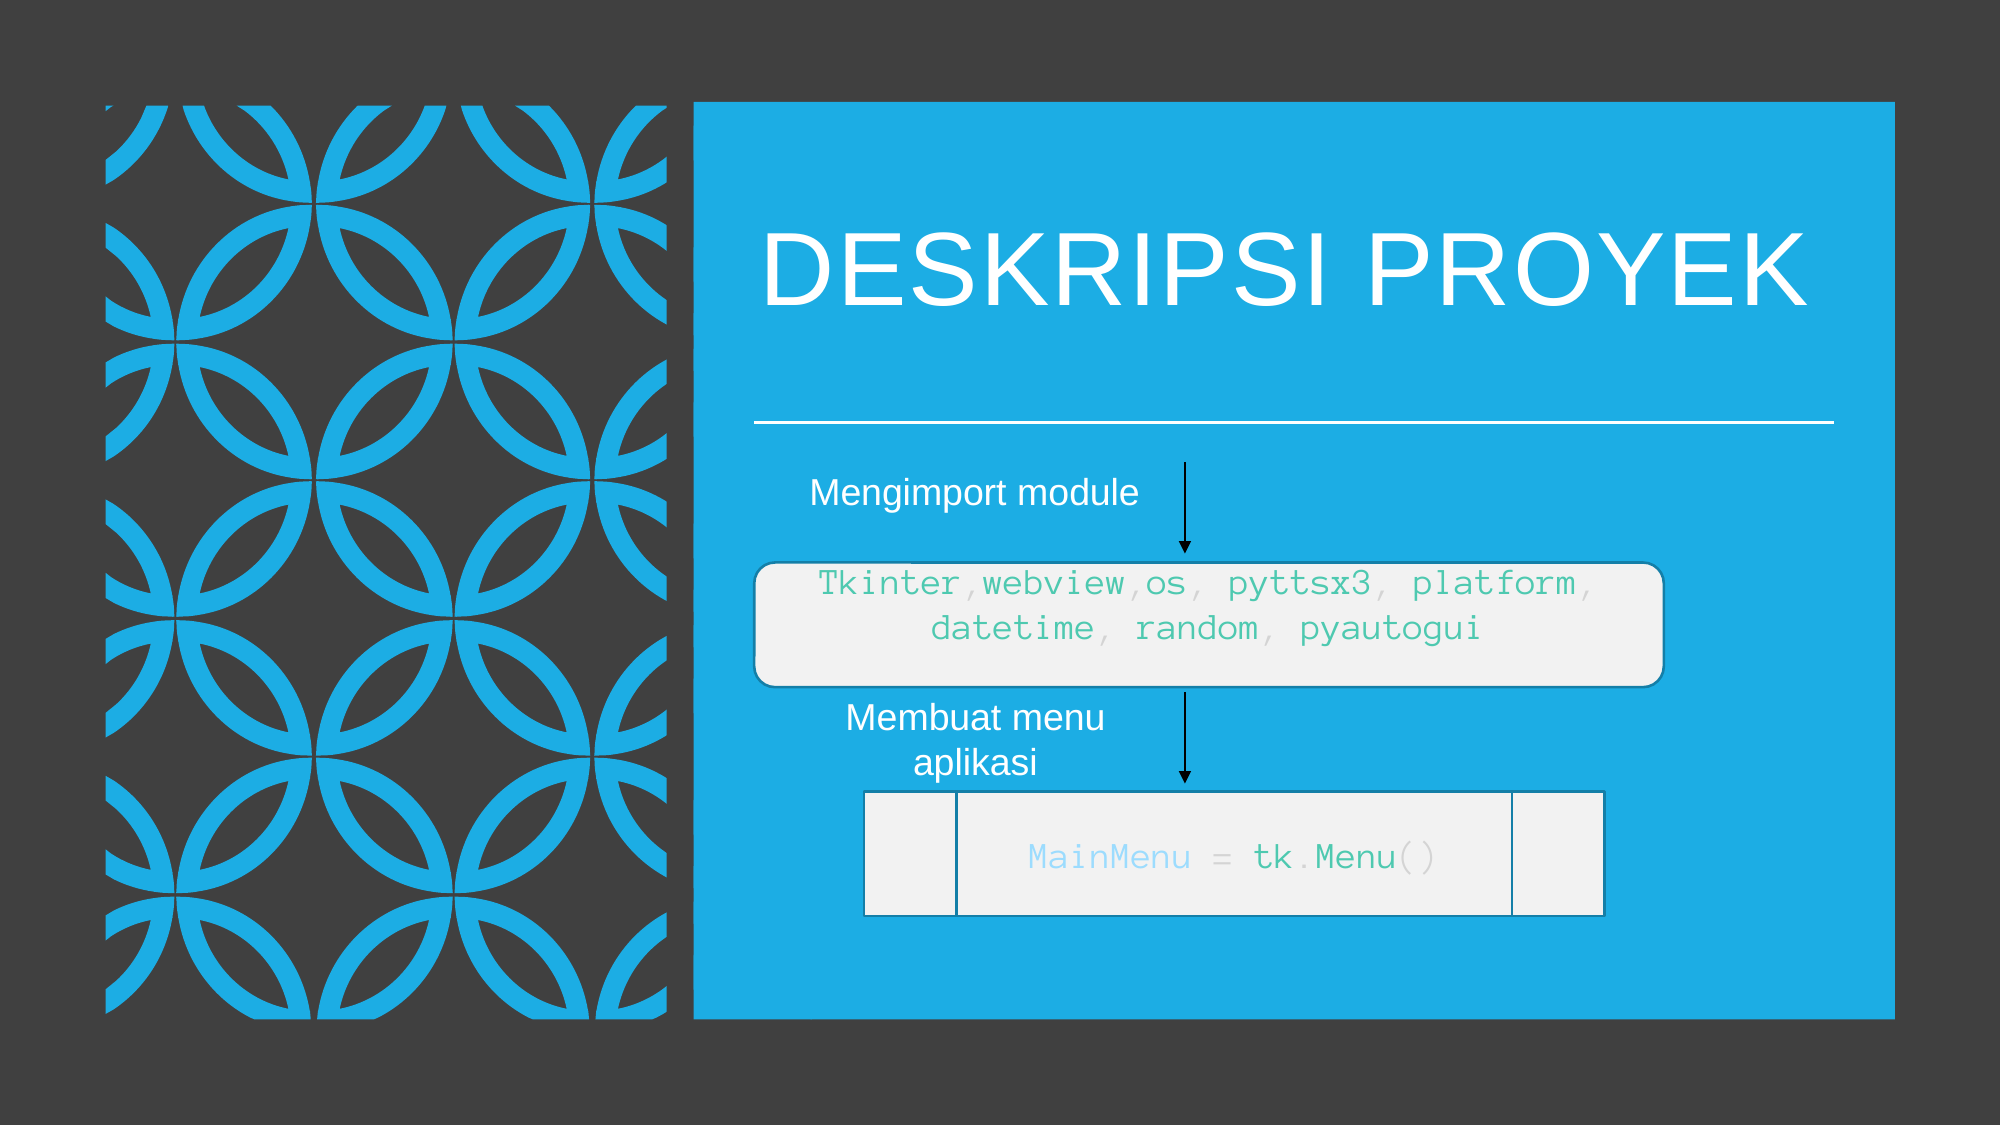

# DESKRIPSI PROYEK

Mengimport module
Tkinter,webview,os, pyttsx3, platform, datetime, random, pyautogui

Mulai
Membuat menu aplikasi
MainMenu = tk.Menu()